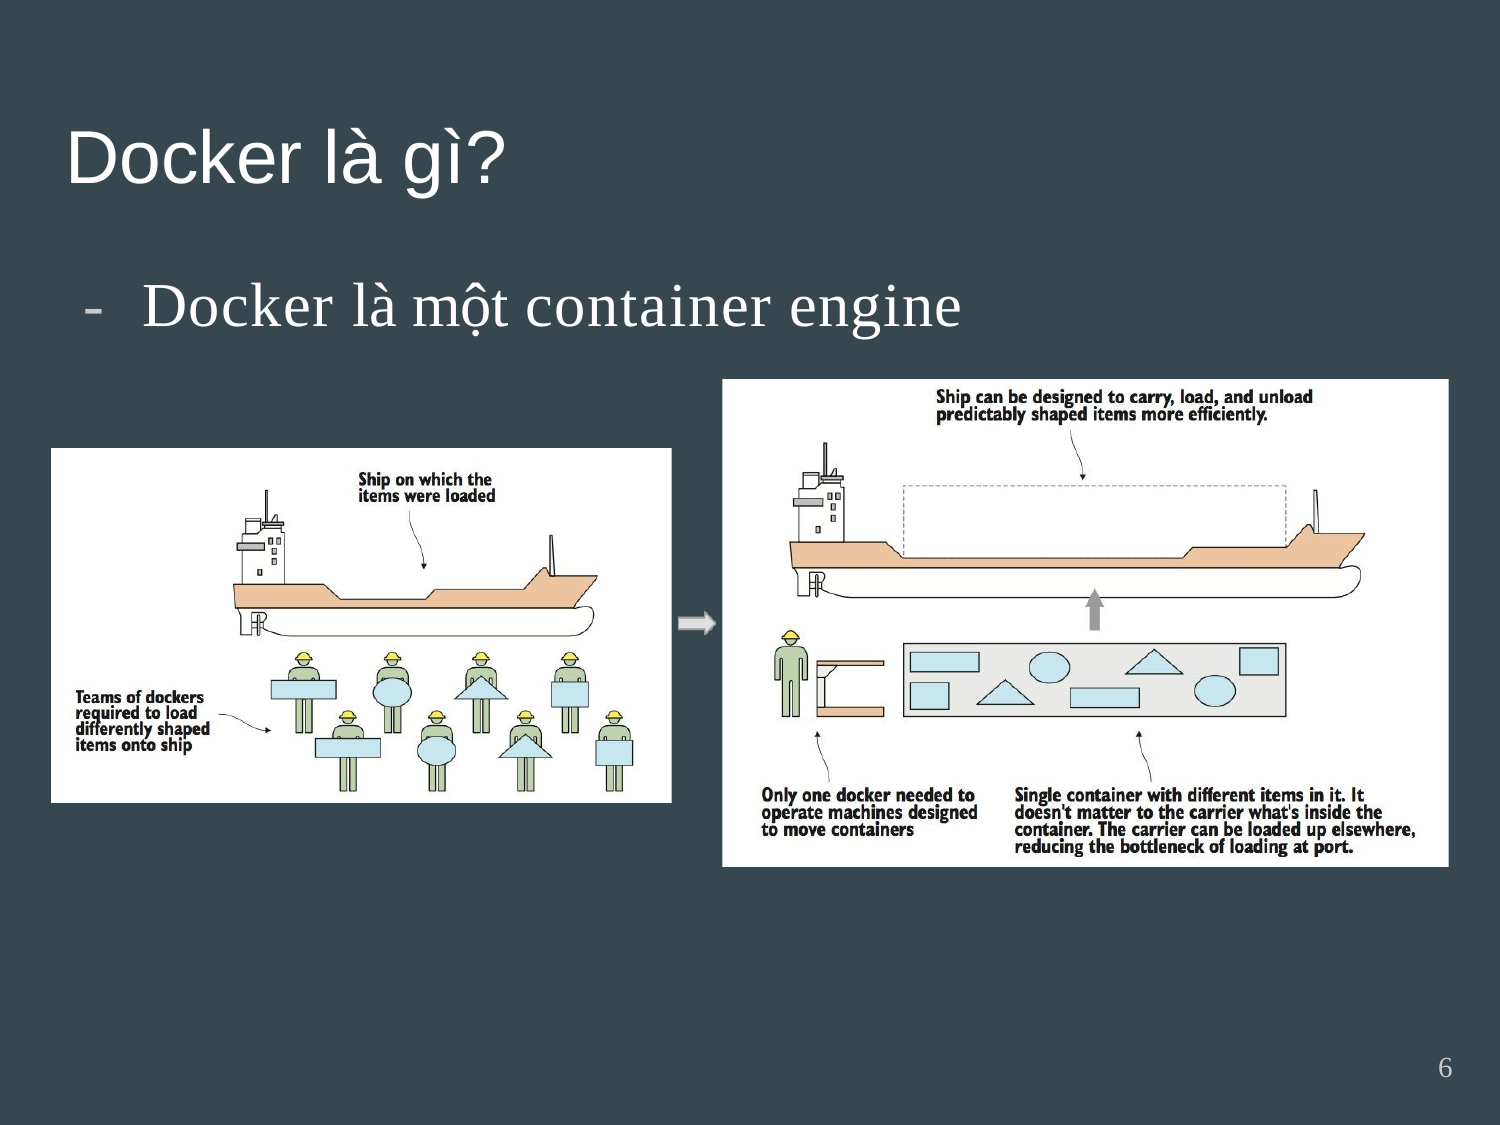

Docker là gì?
-	Docker là một container engine

6